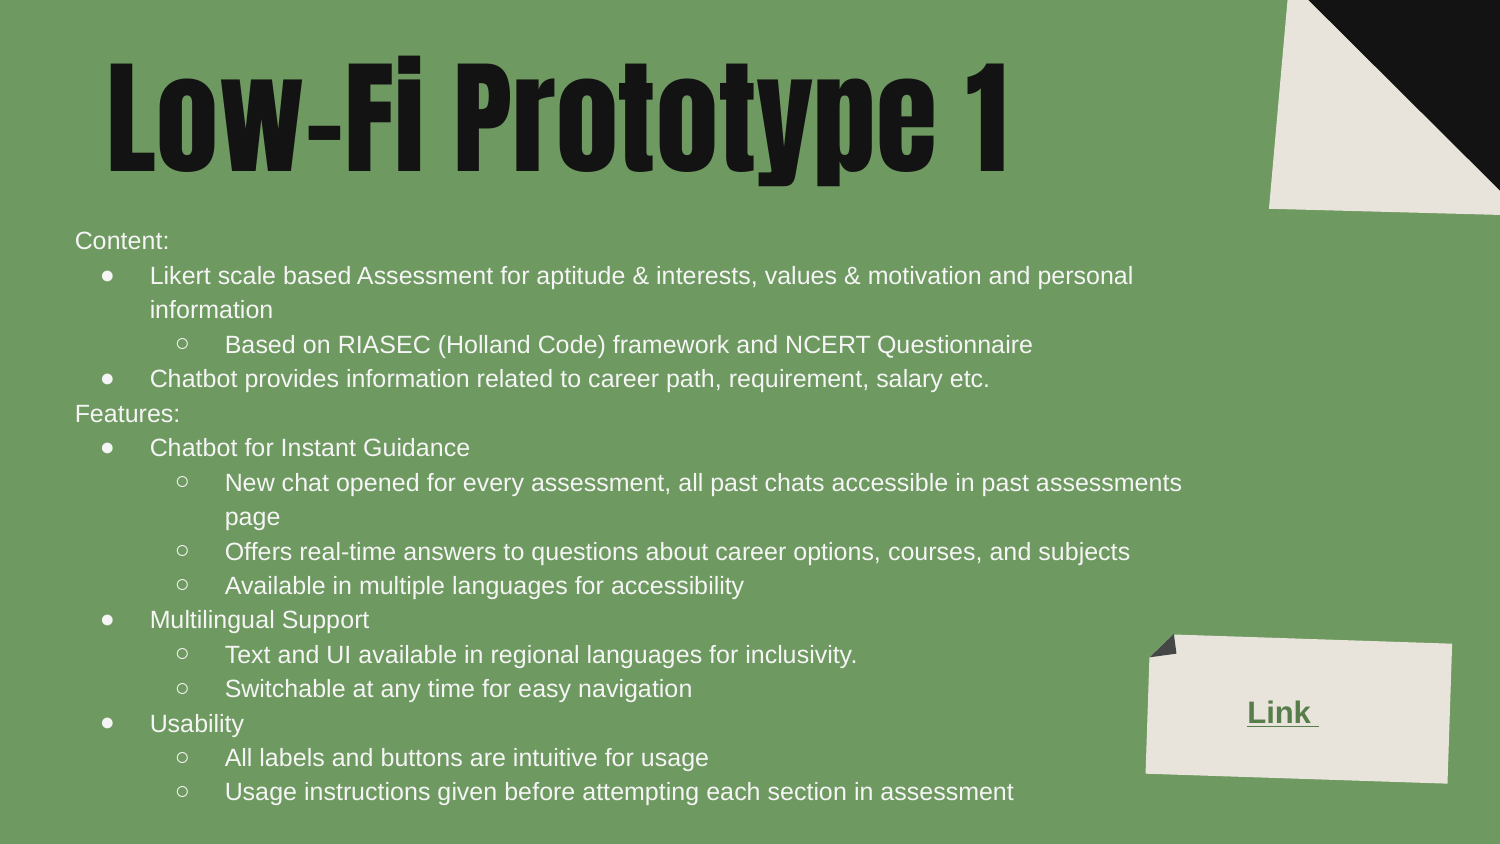

# Low-Fi Prototype 1
Content:
Likert scale based Assessment for aptitude & interests, values & motivation and personal information
Based on RIASEC (Holland Code) framework and NCERT Questionnaire
Chatbot provides information related to career path, requirement, salary etc.
Features:
Chatbot for Instant Guidance
New chat opened for every assessment, all past chats accessible in past assessments page
Offers real-time answers to questions about career options, courses, and subjects
Available in multiple languages for accessibility
Multilingual Support
Text and UI available in regional languages for inclusivity.
Switchable at any time for easy navigation
Usability
All labels and buttons are intuitive for usage
Usage instructions given before attempting each section in assessment

Link